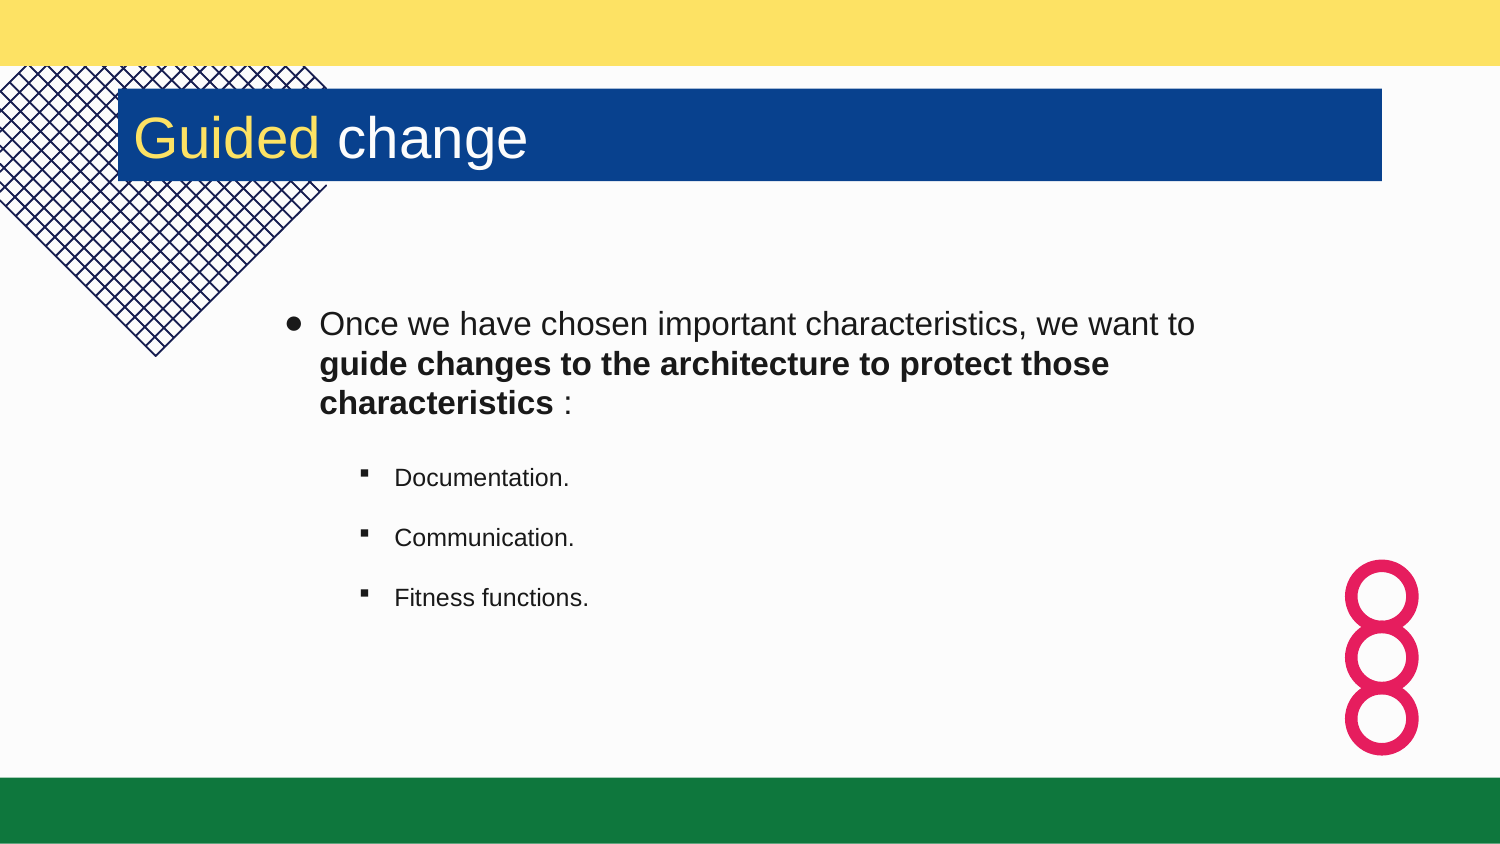

# Guided change
Once we have chosen important characteristics, we want to guide changes to the architecture to protect those characteristics :

Documentation.

Communication.

Fitness functions.